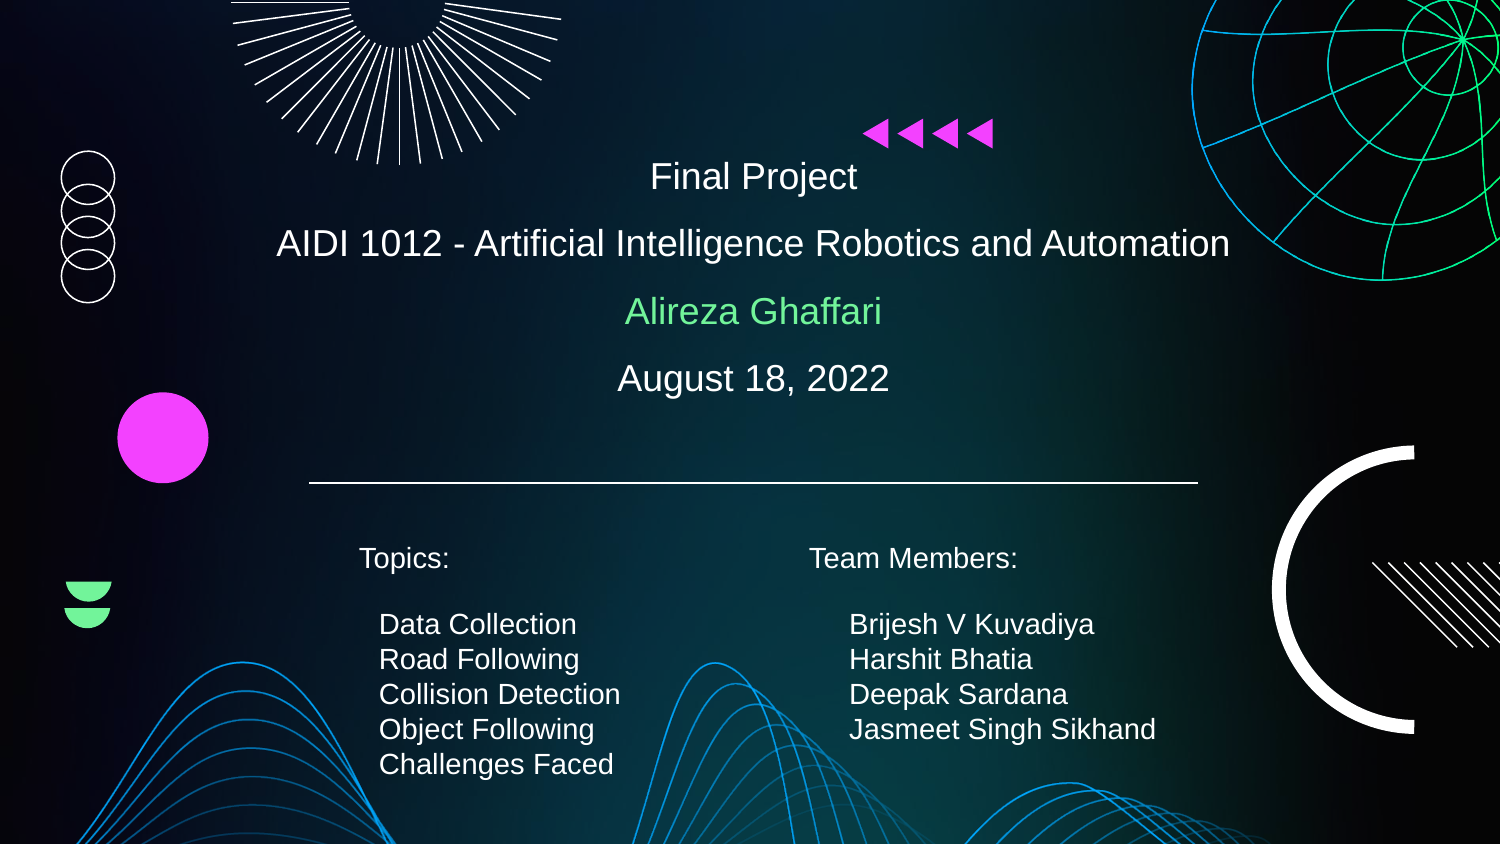

# Final Project AIDI 1012 - Artificial Intelligence Robotics and Automation Alireza Ghaffari August 18, 2022

Topics:
Team Members:
Data Collection
Road Following
Collision Detection
Object Following
Challenges Faced

Brijesh V Kuvadiya
Harshit Bhatia
Deepak Sardana
Jasmeet Singh Sikhand